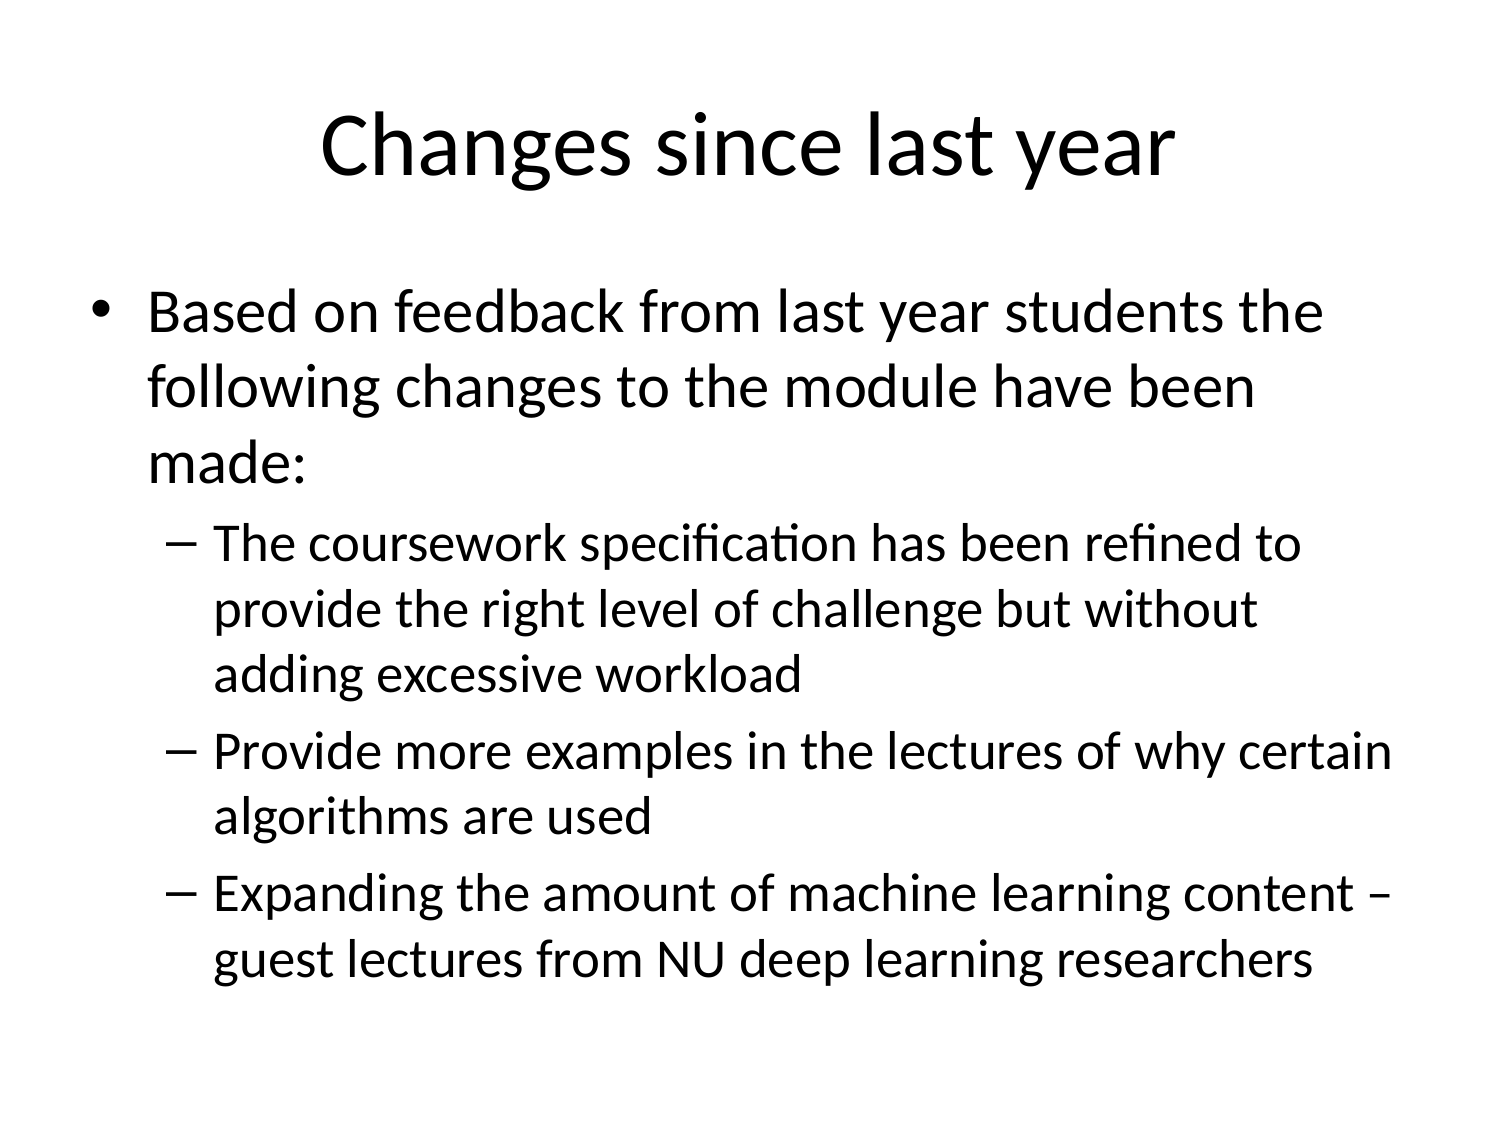

# Changes since last year
Based on feedback from last year students the following changes to the module have been made:
The coursework specification has been refined to provide the right level of challenge but without adding excessive workload
Provide more examples in the lectures of why certain algorithms are used
Expanding the amount of machine learning content – guest lectures from NU deep learning researchers